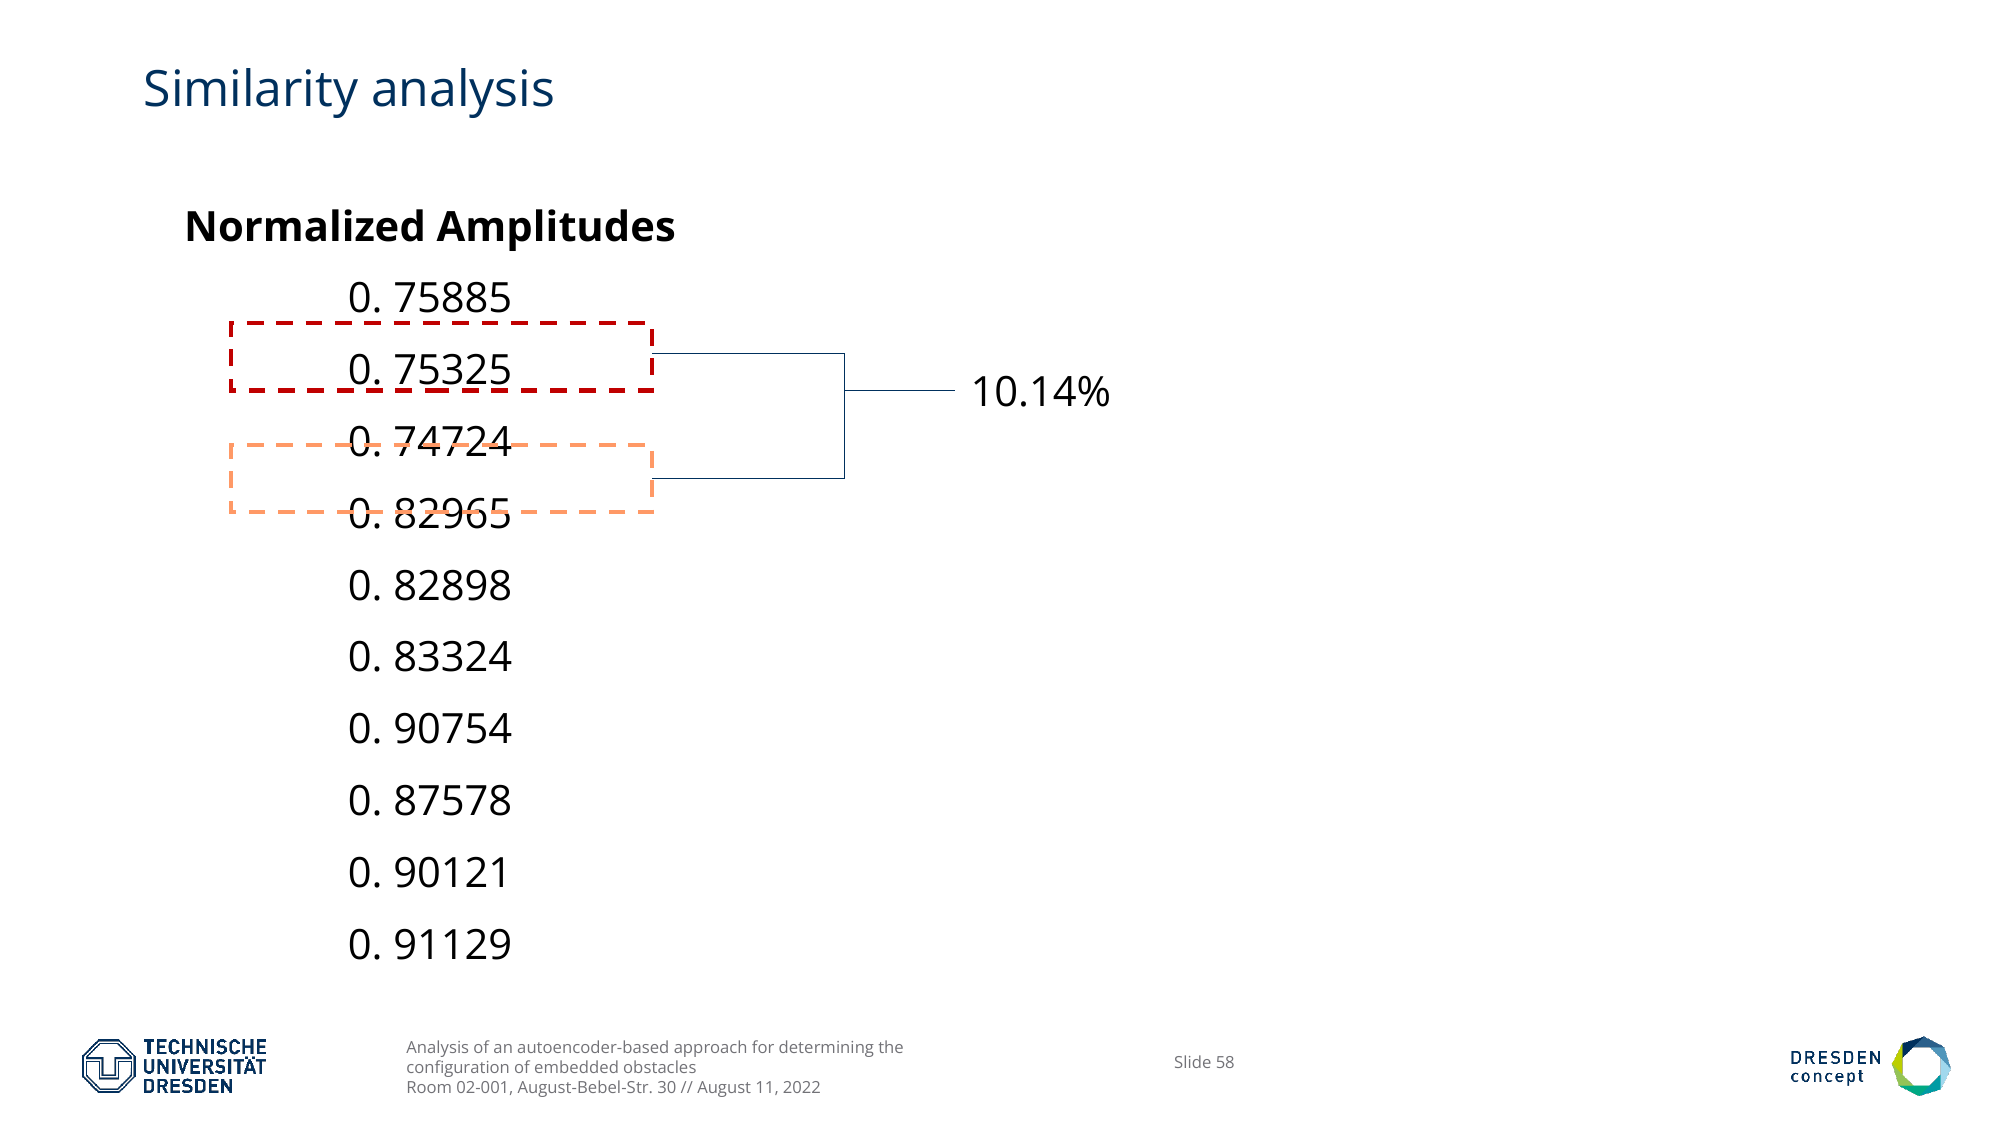

# Similarity analysis
| Normalized Amplitudes |
| --- |
| 0. 75885 |
| 0. 75325 |
| 0. 74724 |
| 0. 82965 |
| 0. 82898 |
| 0. 83324 |
| 0. 90754 |
| 0. 87578 |
| 0. 90121 |
| 0. 91129 |

10.14%